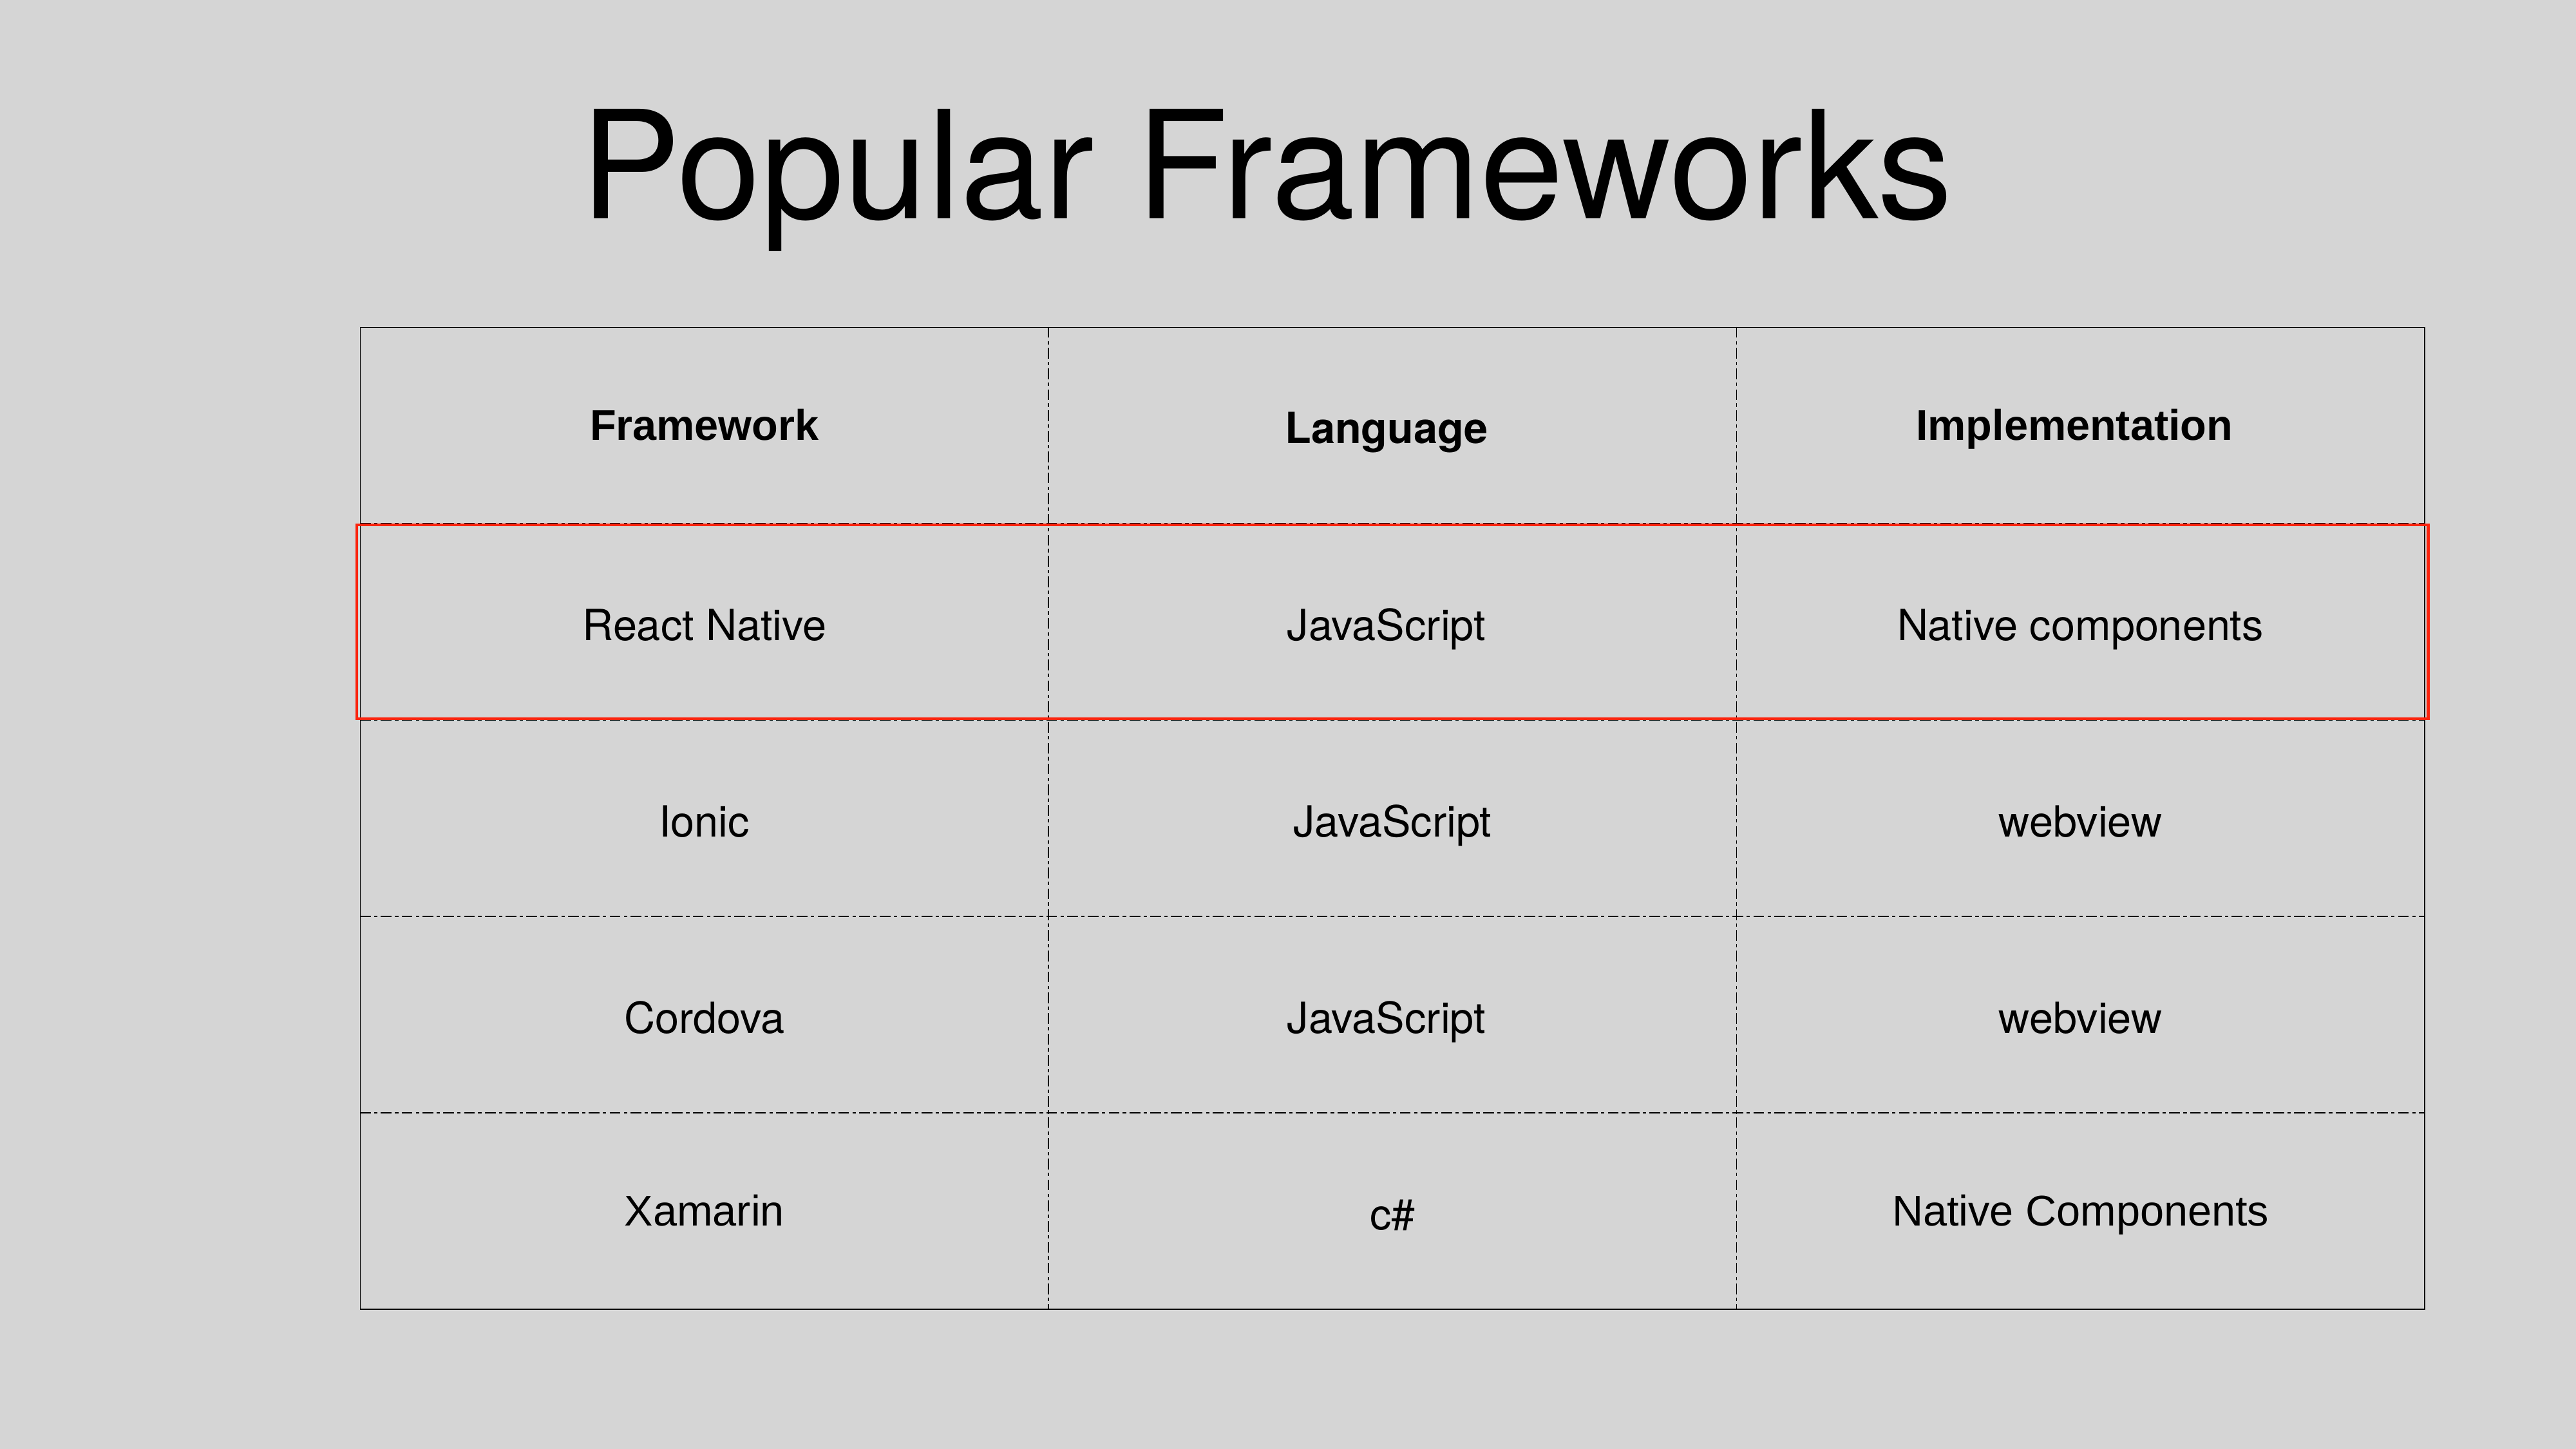

# Popular Frameworks
| Framework | Language | Implementation |
| --- | --- | --- |
| React Native | JavaScript | Native components |
| Ionic | JavaScript | webview |
| Cordova | JavaScript | webview |
| Xamarin | c# | Native Components |